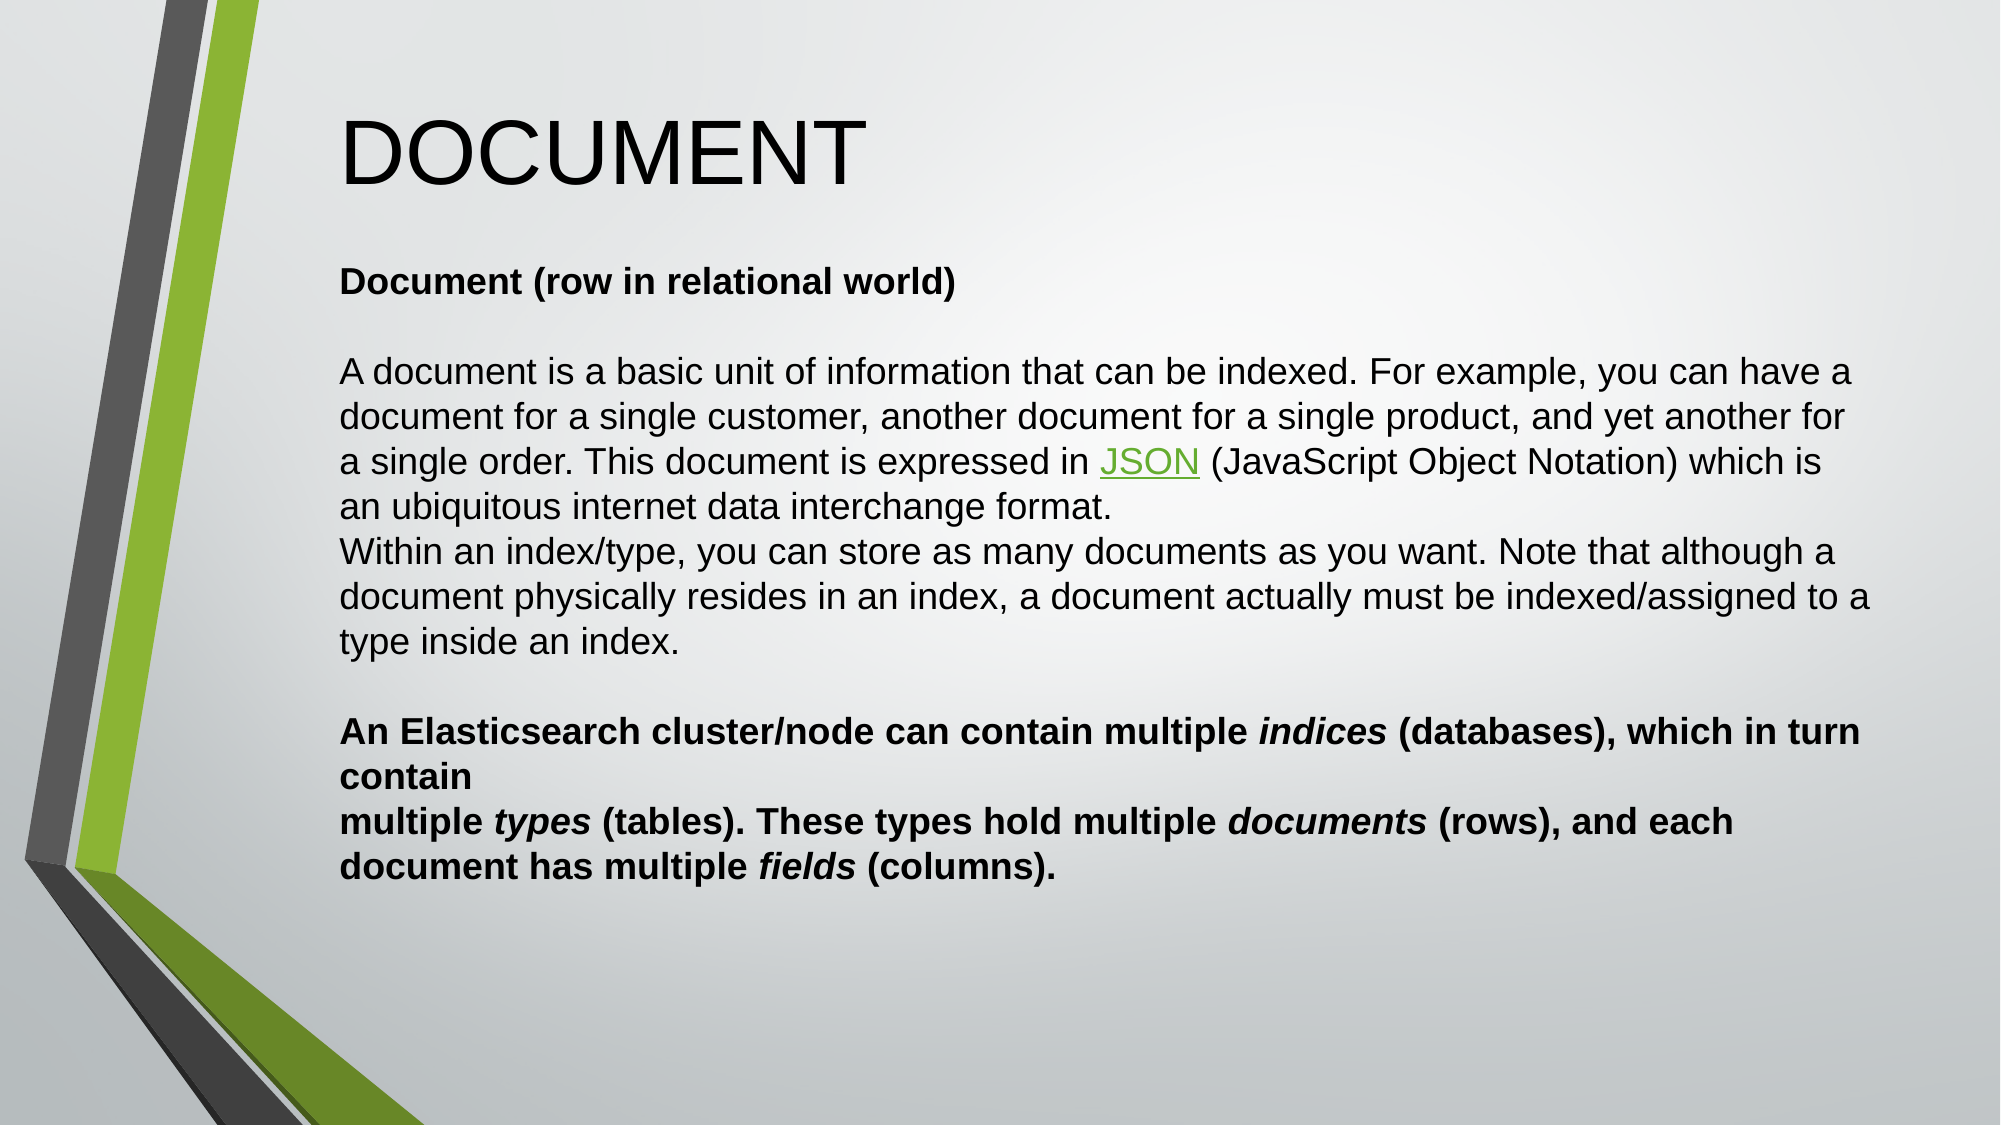

DOCUMENT
Document (row in relational world)

A document is a basic unit of information that can be indexed. For example, you can have a document for a single customer, another document for a single product, and yet another for a single order. This document is expressed in JSON (JavaScript Object Notation) which is an ubiquitous internet data interchange format.
Within an index/type, you can store as many documents as you want. Note that although a document physically resides in an index, a document actually must be indexed/assigned to a type inside an index.

An Elasticsearch cluster/node can contain multiple indices (databases), which in turn contain
multiple types (tables). These types hold multiple documents (rows), and each
document has multiple fields (columns).